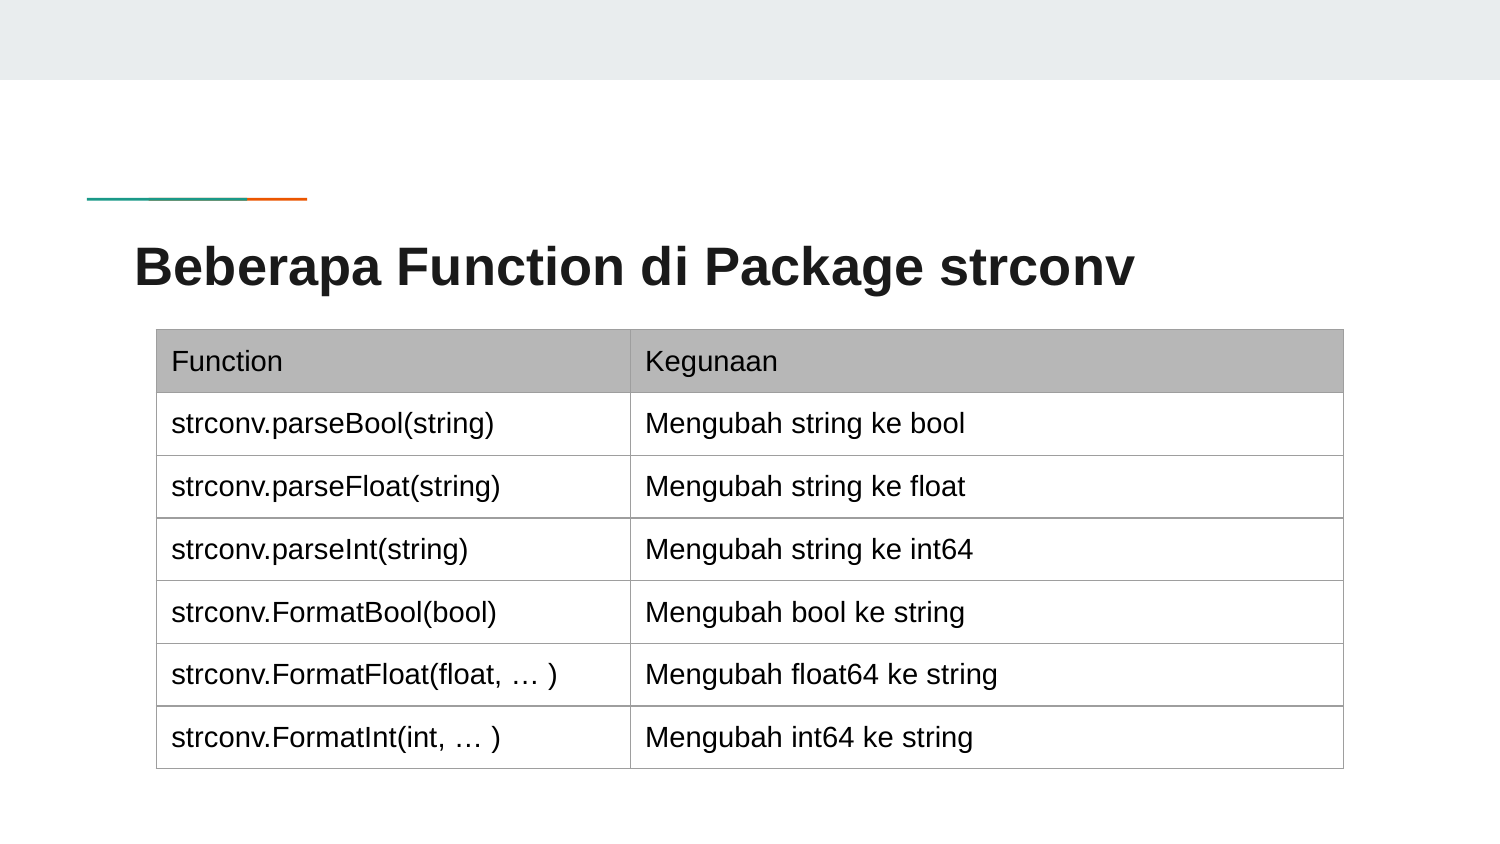

# Beberapa Function di Package strconv
| Function | Kegunaan |
| --- | --- |
| strconv.parseBool(string) | Mengubah string ke bool |
| strconv.parseFloat(string) | Mengubah string ke float |
| strconv.parseInt(string) | Mengubah string ke int64 |
| strconv.FormatBool(bool) | Mengubah bool ke string |
| strconv.FormatFloat(float, … ) | Mengubah float64 ke string |
| strconv.FormatInt(int, … ) | Mengubah int64 ke string |